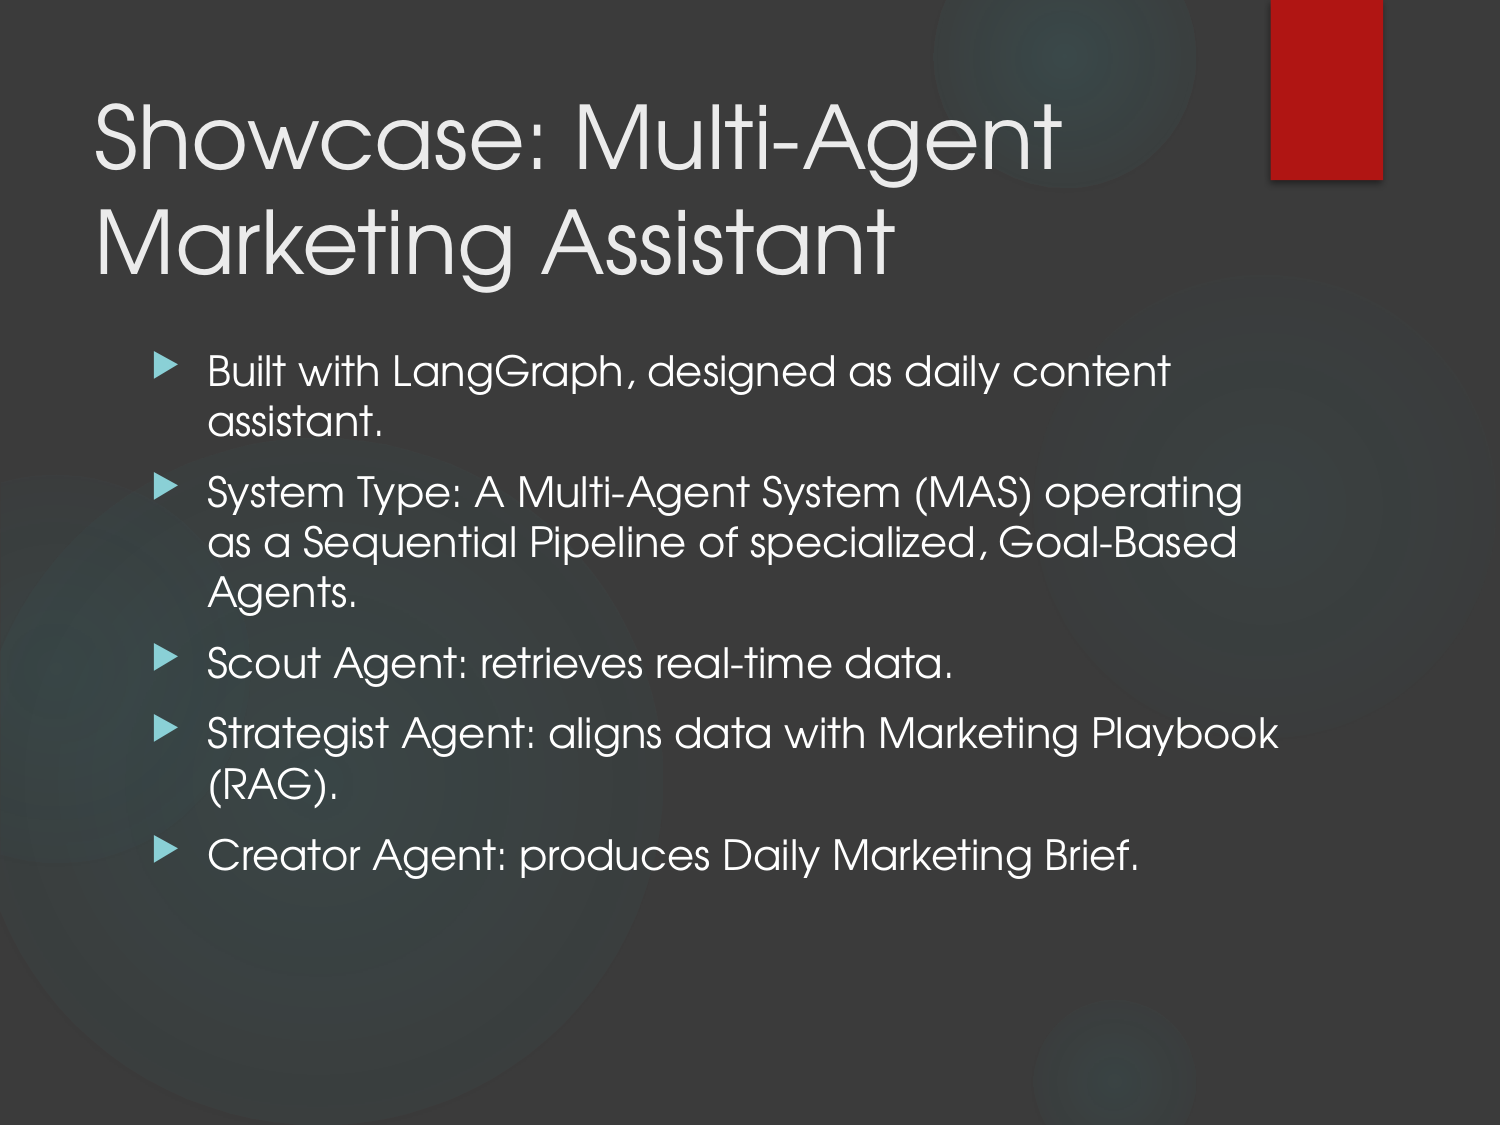

# Showcase: Multi-Agent Marketing Assistant
Built with LangGraph, designed as daily content assistant.
System Type: A Multi-Agent System (MAS) operating as a Sequential Pipeline of specialized, Goal-Based Agents.
Scout Agent: retrieves real-time data.
Strategist Agent: aligns data with Marketing Playbook (RAG).
Creator Agent: produces Daily Marketing Brief.